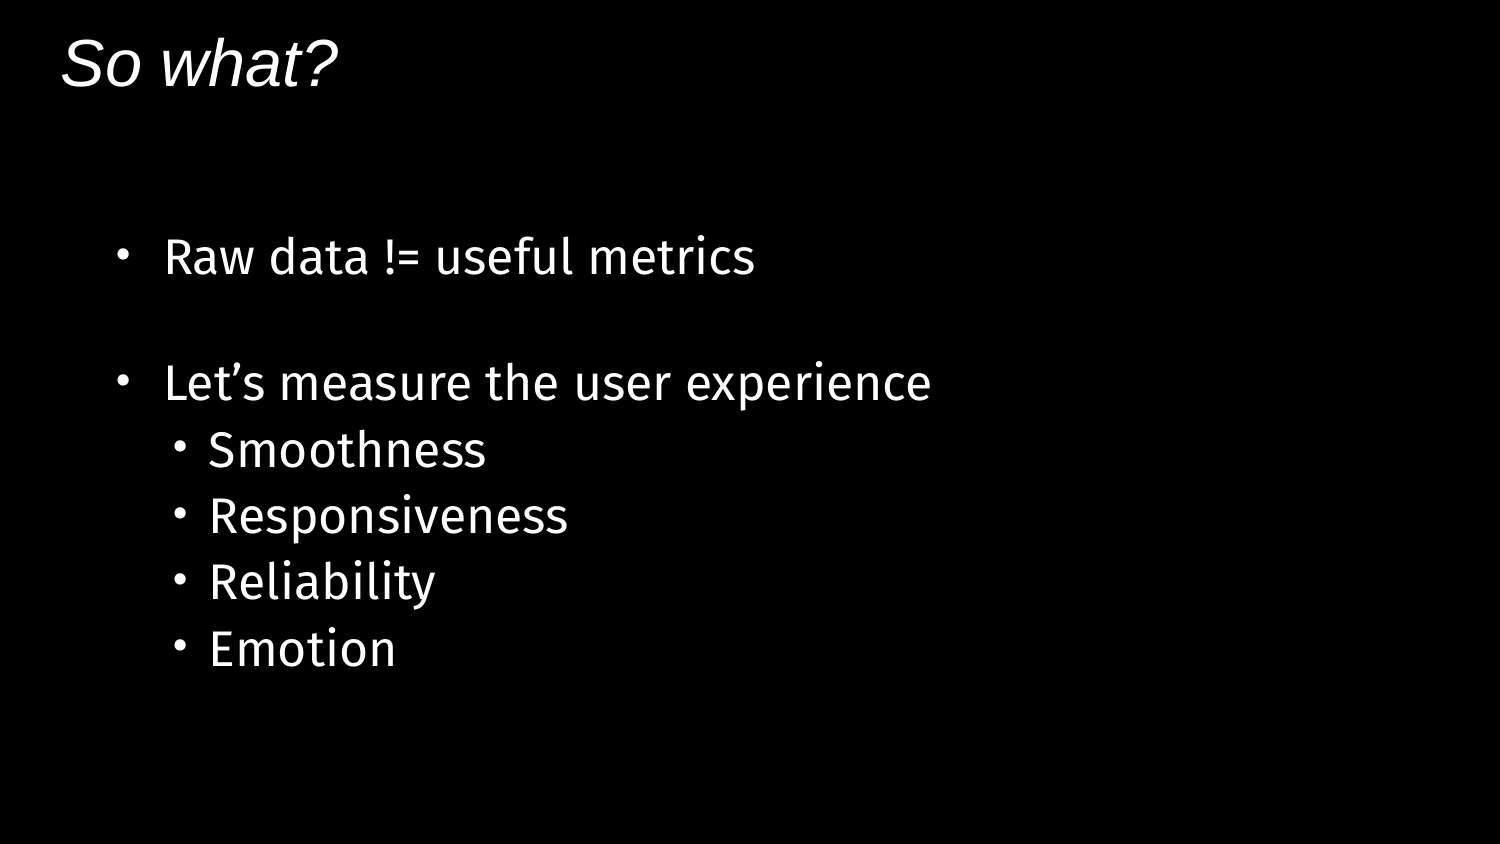

# So what?
Raw data != useful metrics

Let’s measure the user experience
Smoothness
Responsiveness
Reliability
Emotion